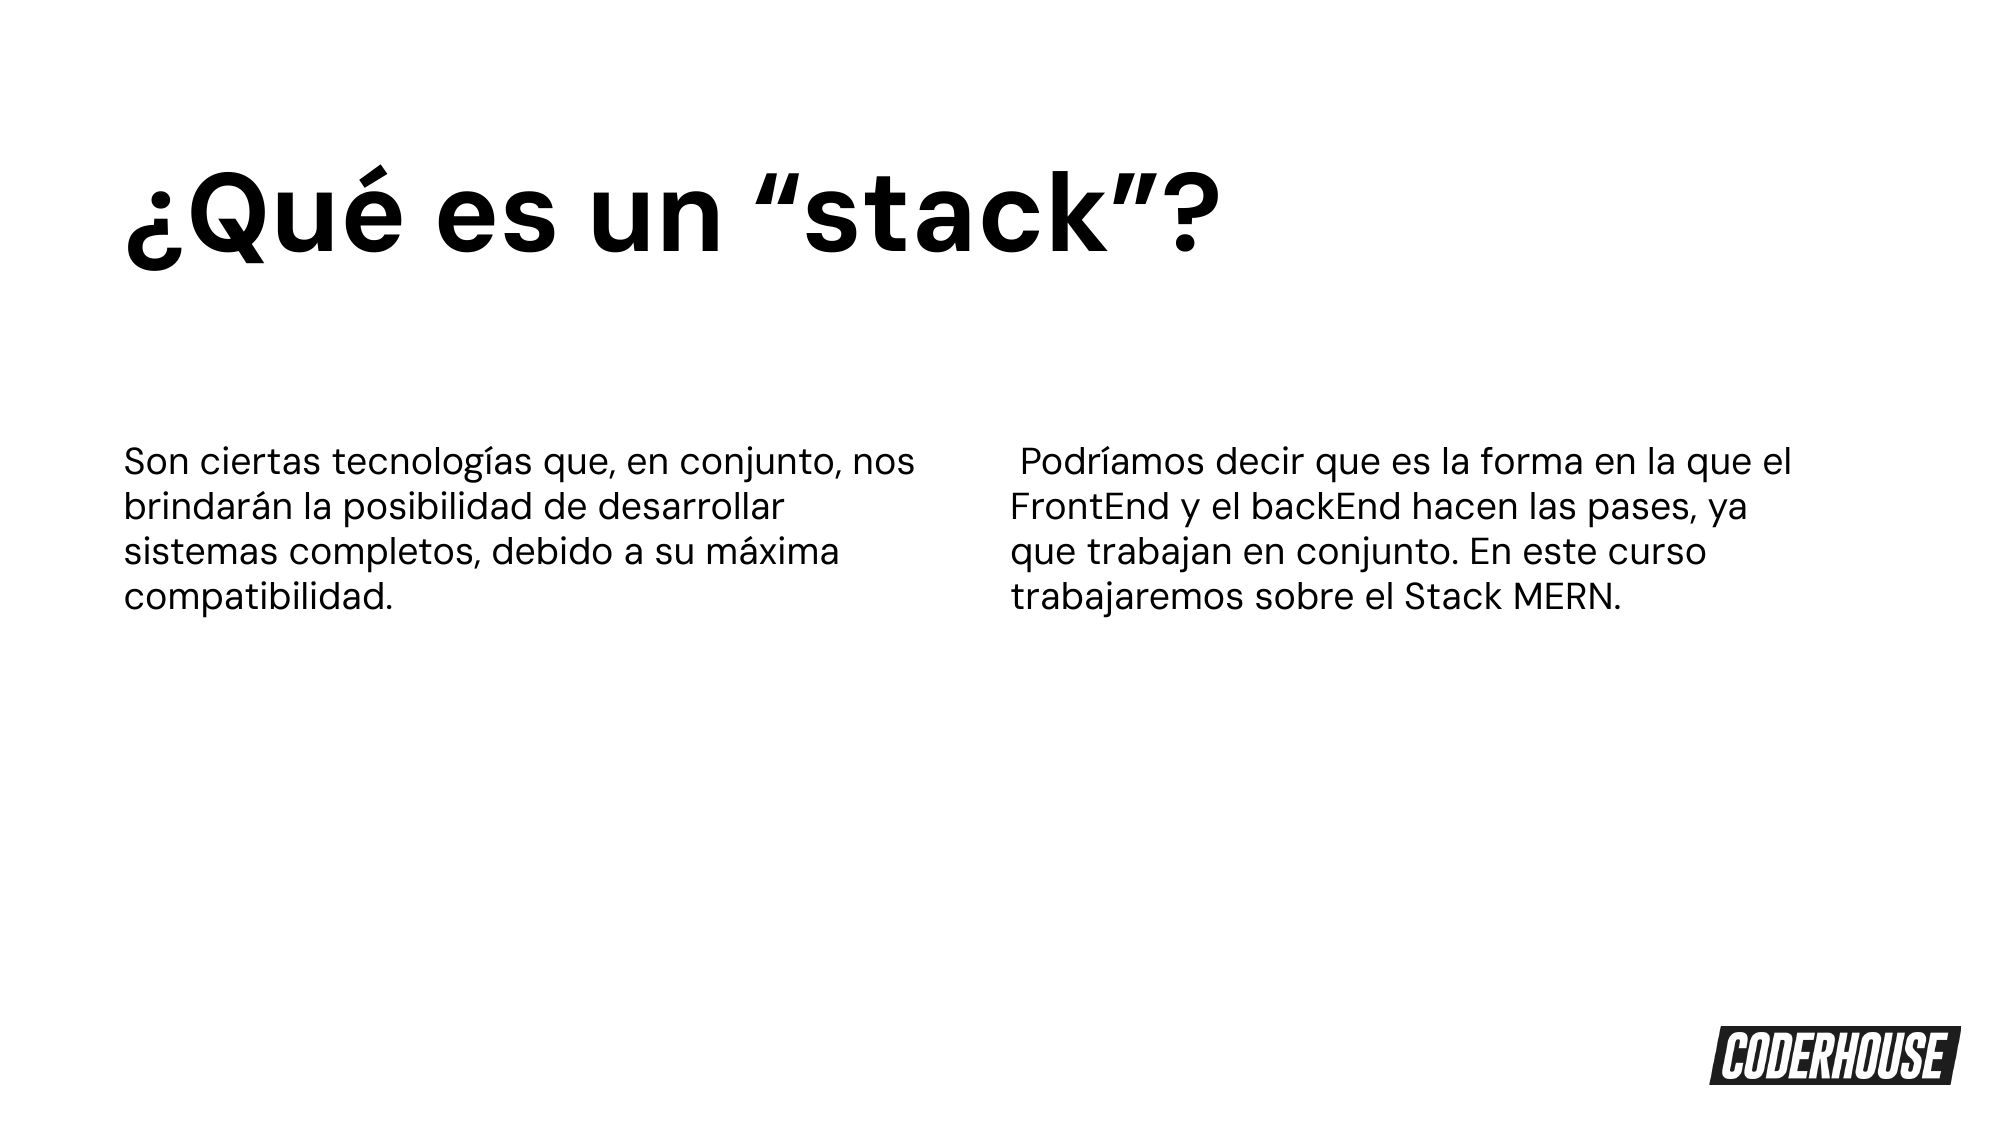

¿Qué es un “stack”?
Son ciertas tecnologías que, en conjunto, nos brindarán la posibilidad de desarrollar sistemas completos, debido a su máxima compatibilidad.
 Podríamos decir que es la forma en la que el FrontEnd y el backEnd hacen las pases, ya que trabajan en conjunto. En este curso trabajaremos sobre el Stack MERN.